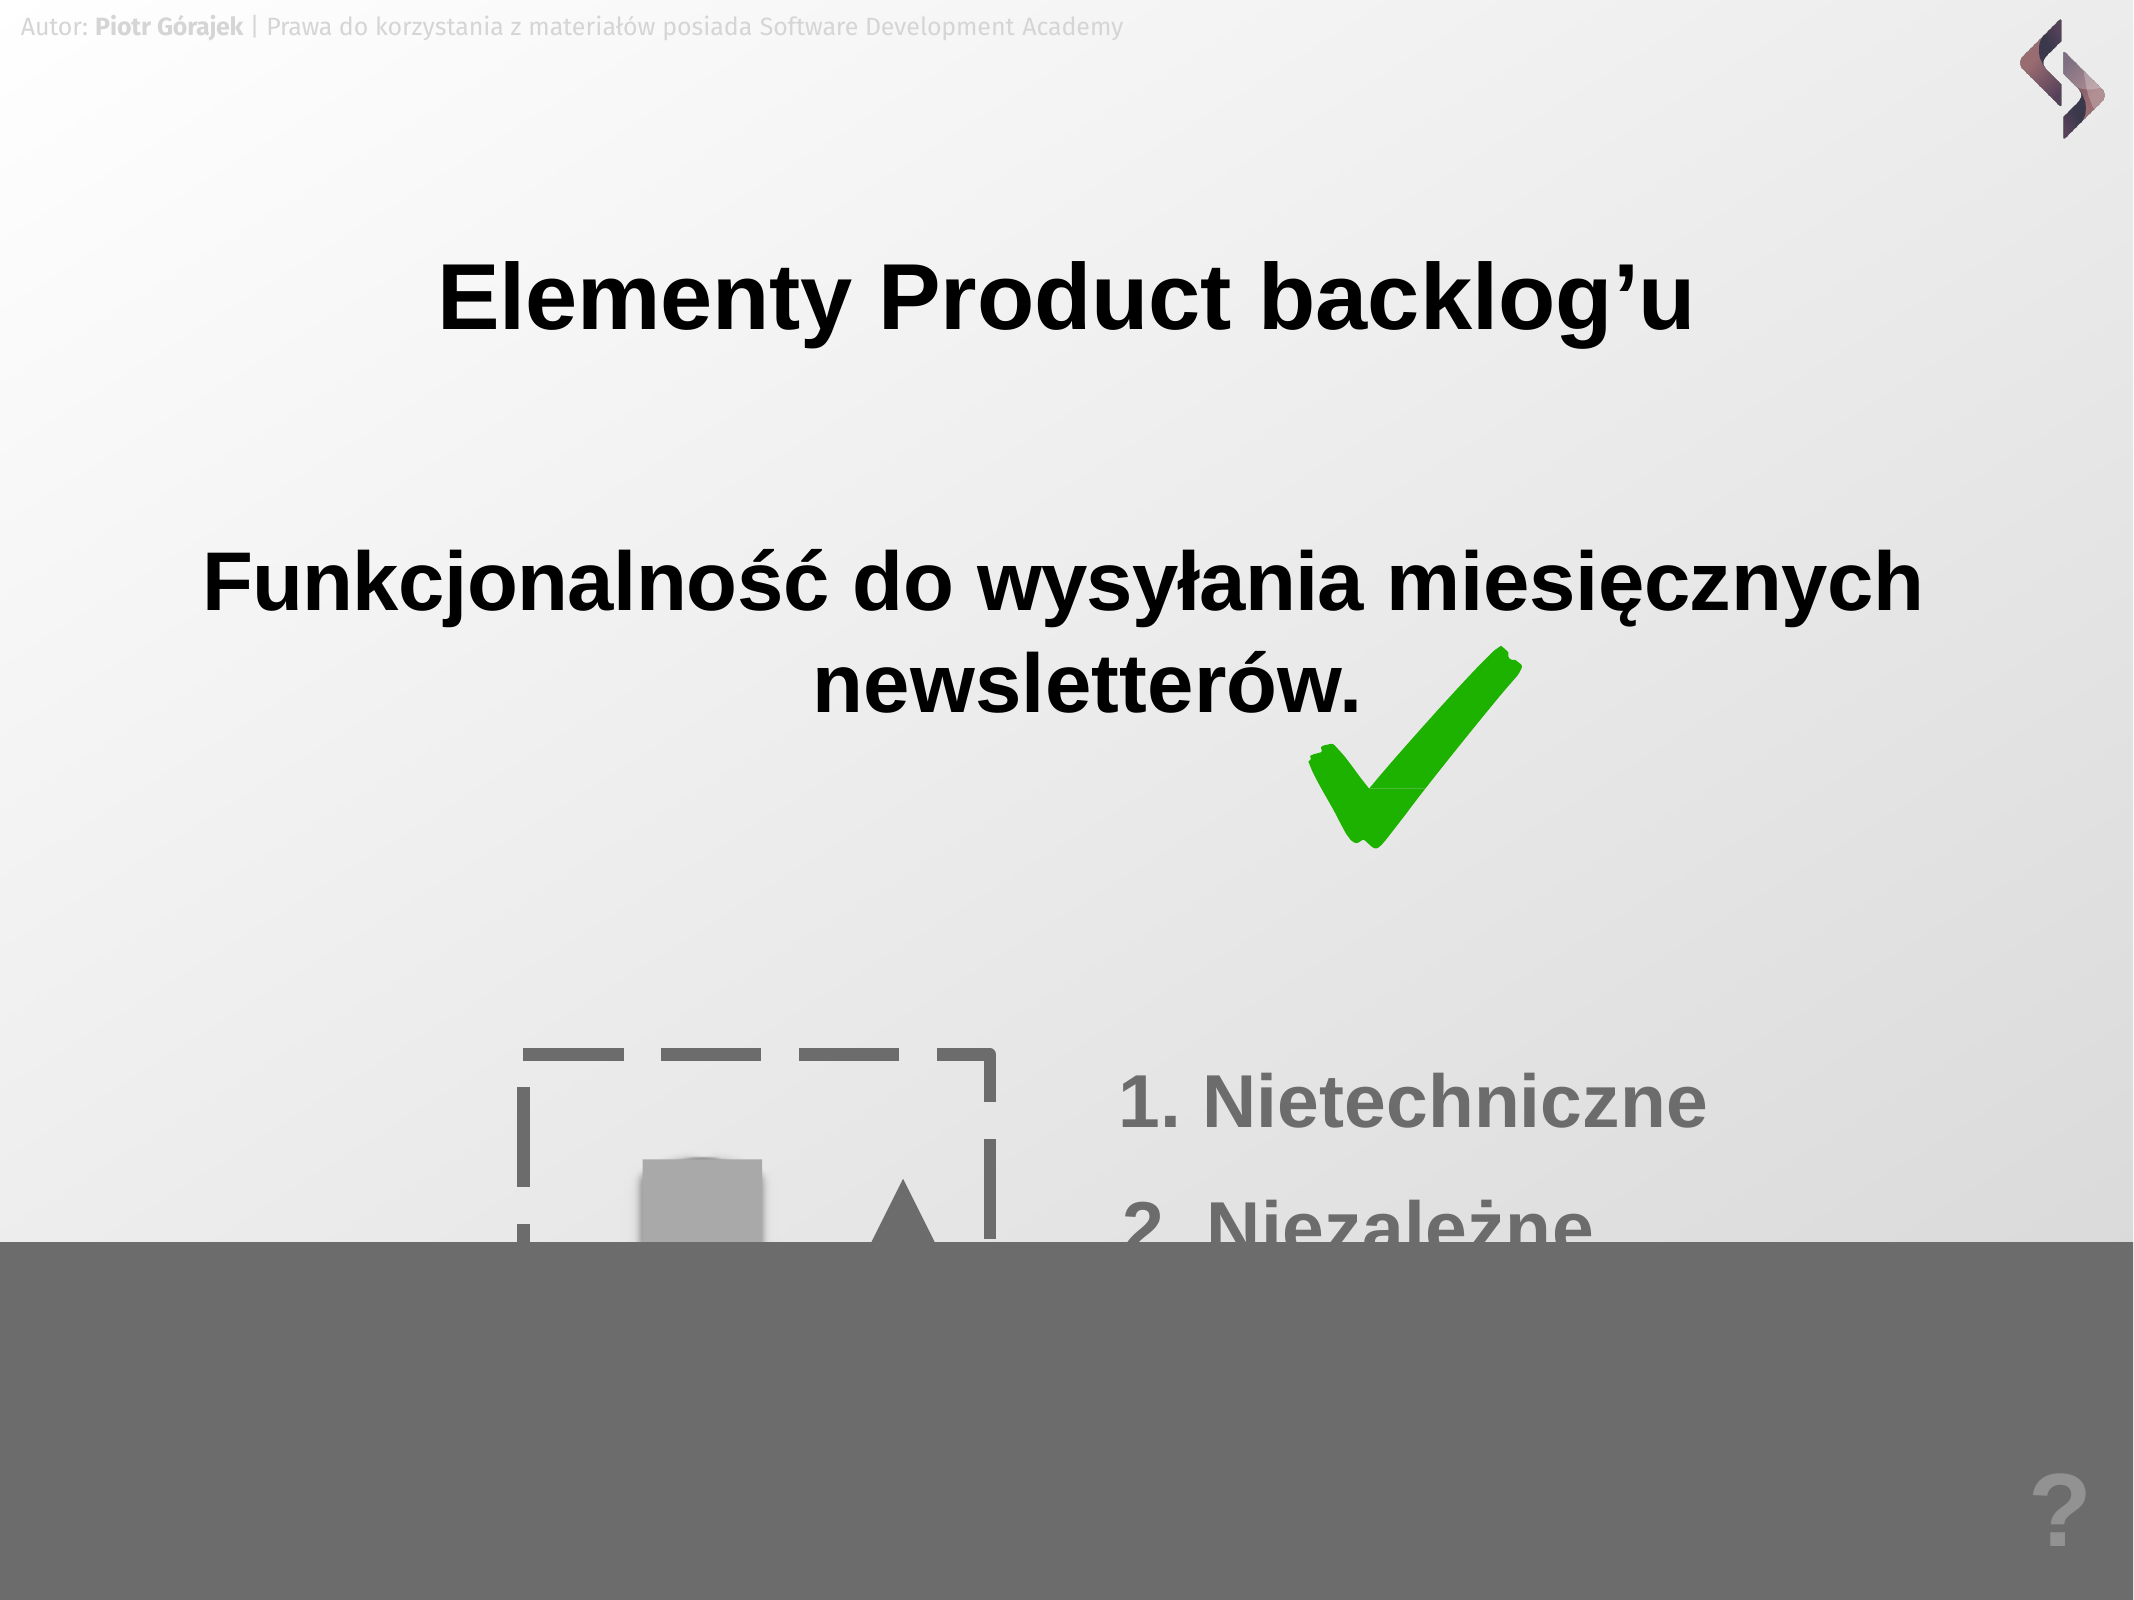

Autor: Piotr Górajek | Prawa do korzystania z materiałów posiada Software Development Academy
# Elementy Product backlog’u
Funkcjonalność do wysyłania miesięcznych  newsletterów.

Nietechniczne
Niezależne

?

rytet
i biznesowej

59